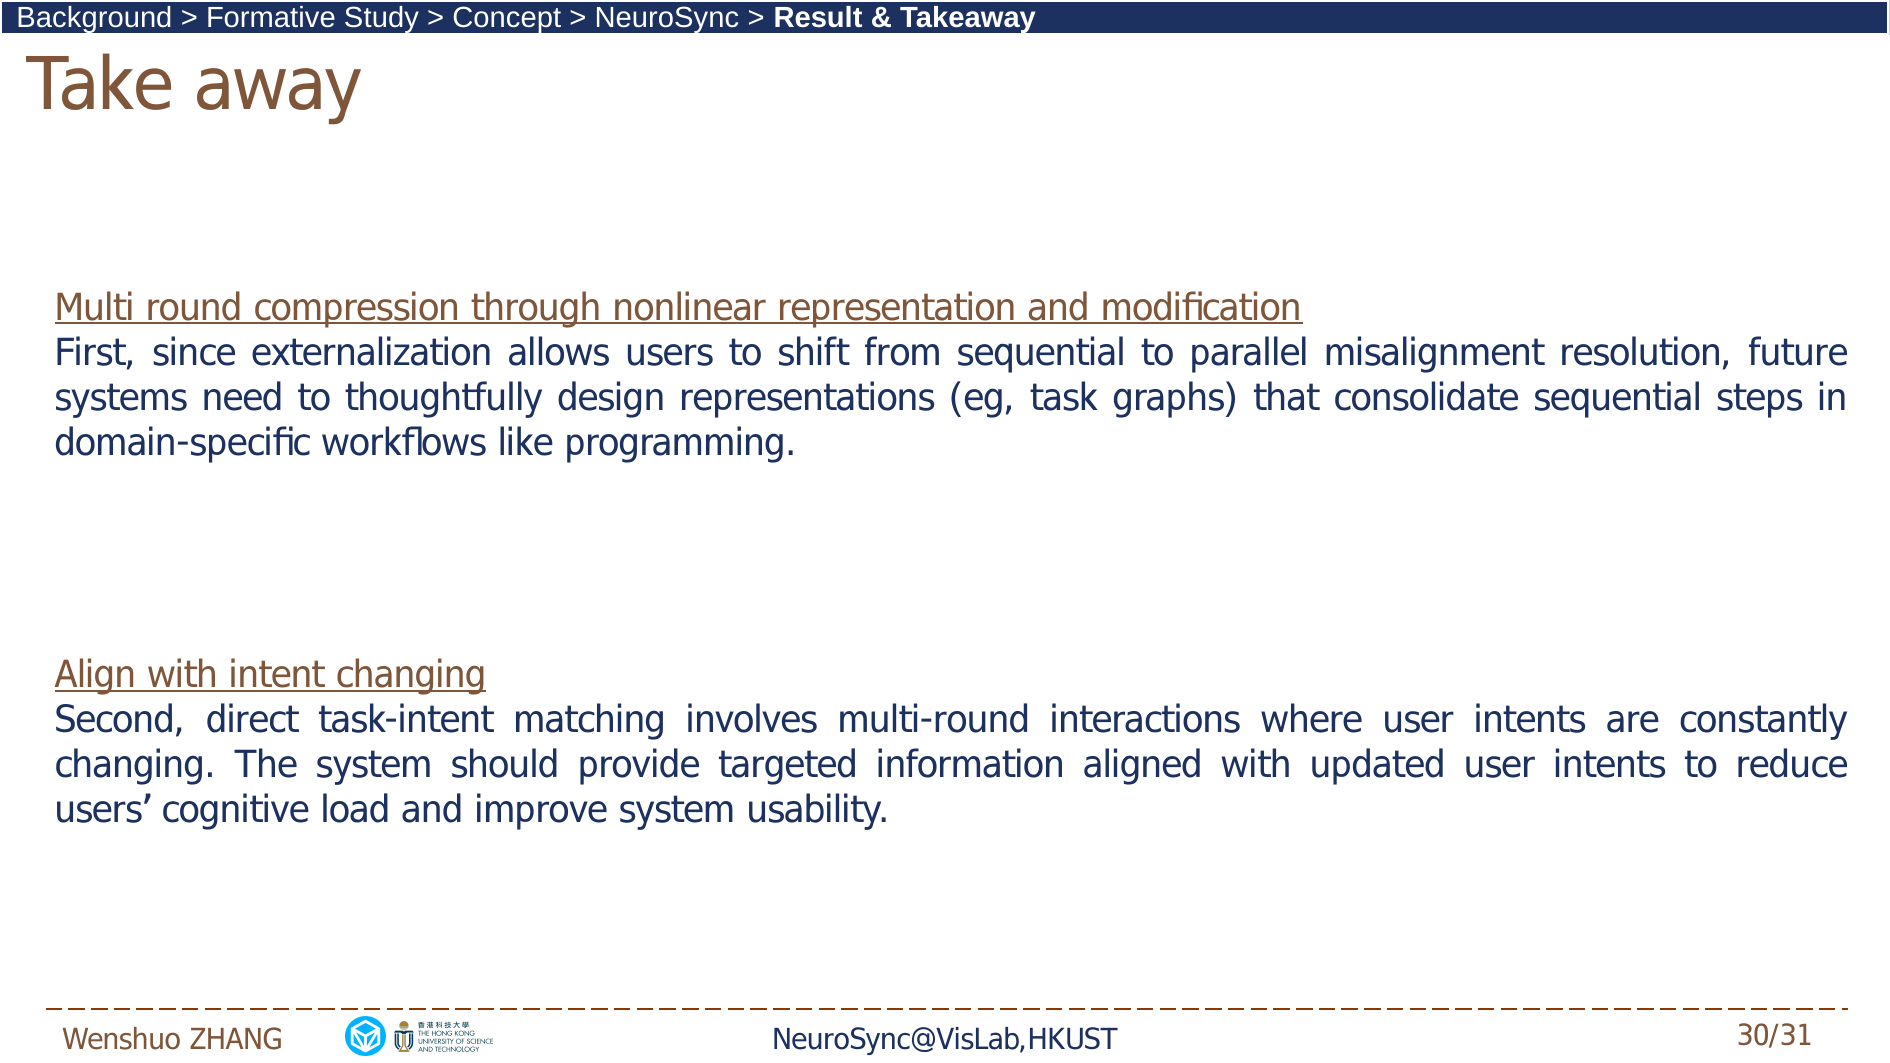

Background > Formative Study > Concept > NeuroSync > Result & Takeaway
Take away
Multi round compression through nonlinear representation and modification
First, since externalization allows users to shift from sequential to parallel misalignment resolution, future systems need to thoughtfully design representations (eg, task graphs) that consolidate sequential steps in domain-specific workflows like programming.
Align with intent changing
Second, direct task-intent matching involves multi-round interactions where user intents are constantly changing. The system should provide targeted information aligned with updated user intents to reduce users’ cognitive load and improve system usability.
30/31